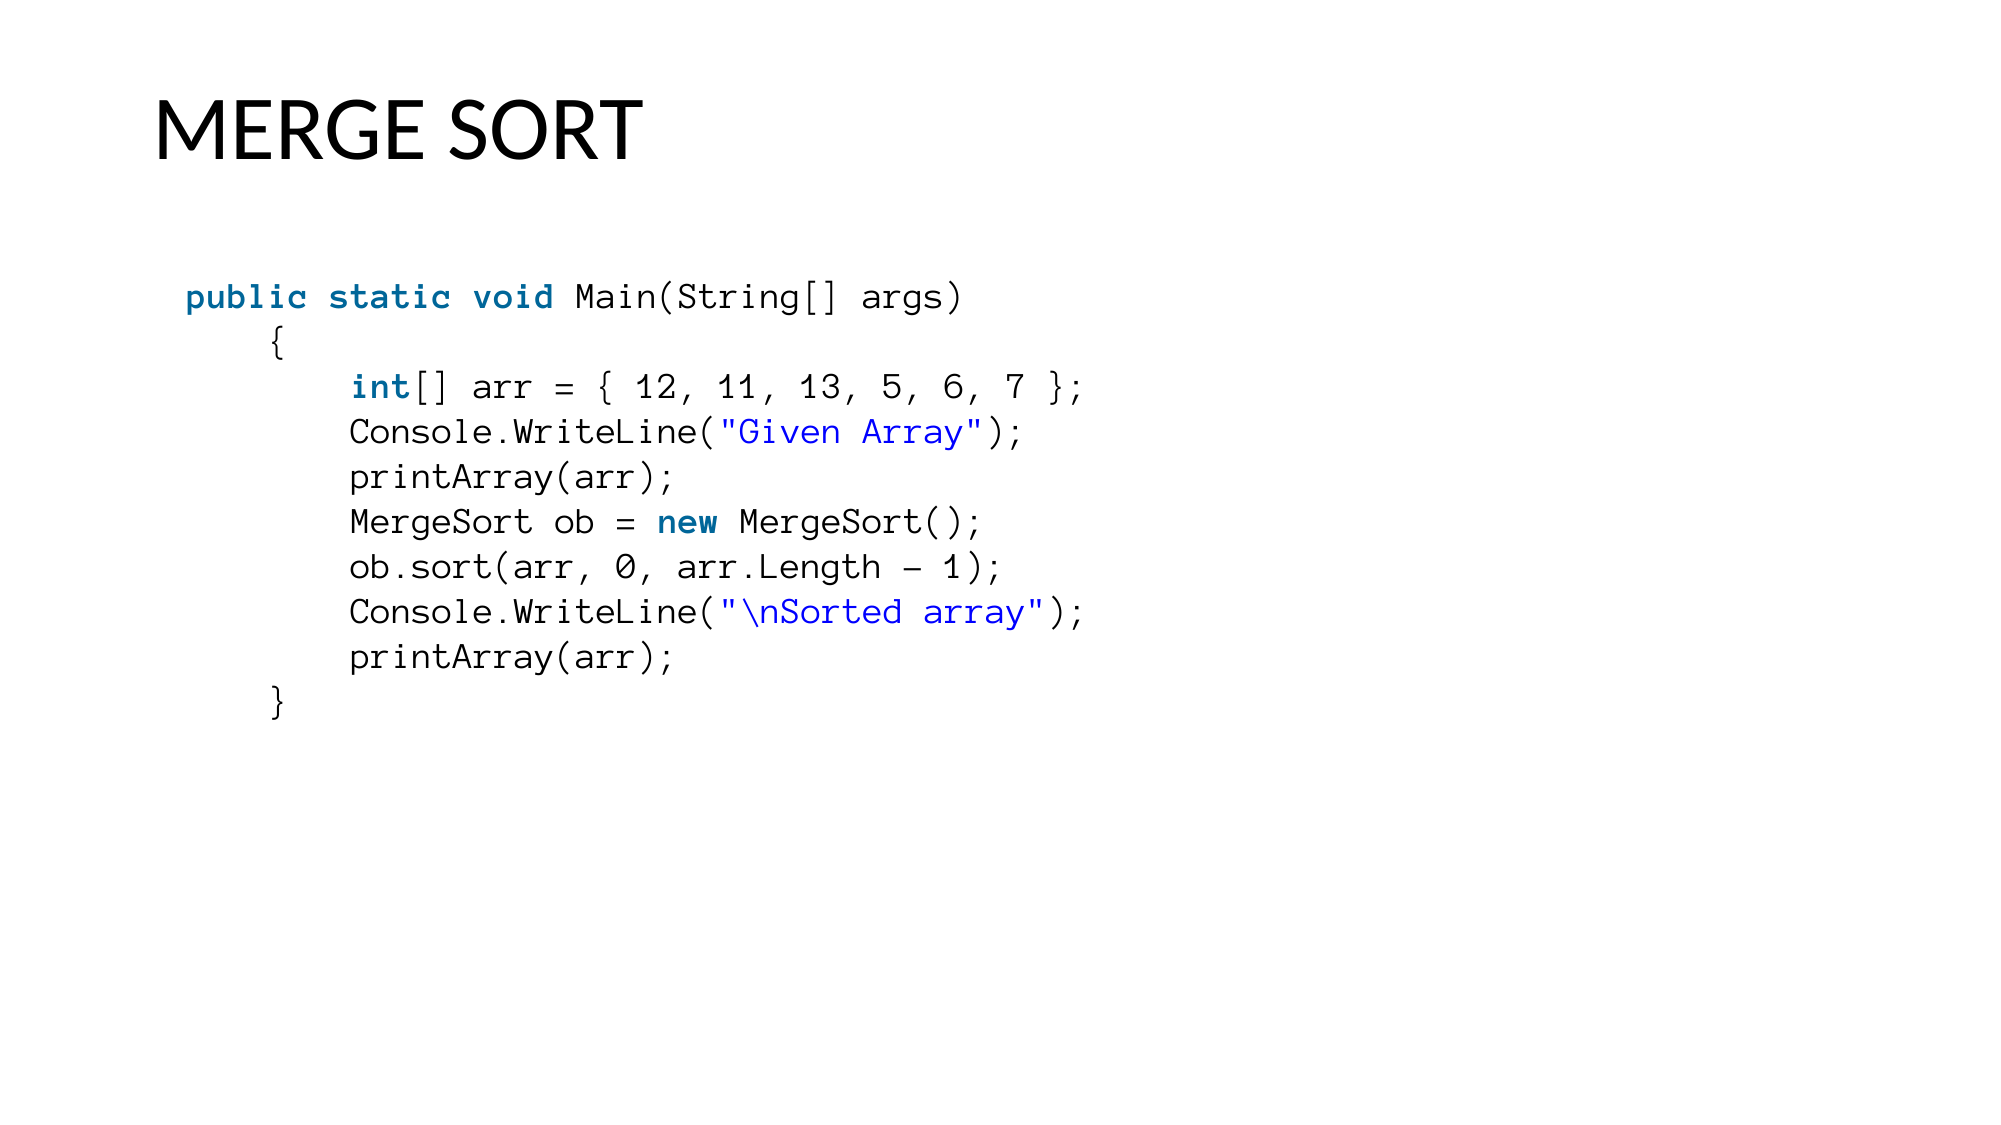

# MERGE SORT
public static void Main(String[] args)
    {
        int[] arr = { 12, 11, 13, 5, 6, 7 };
        Console.WriteLine("Given Array");
        printArray(arr);
        MergeSort ob = new MergeSort();
        ob.sort(arr, 0, arr.Length - 1);
        Console.WriteLine("\nSorted array");
        printArray(arr);
    }